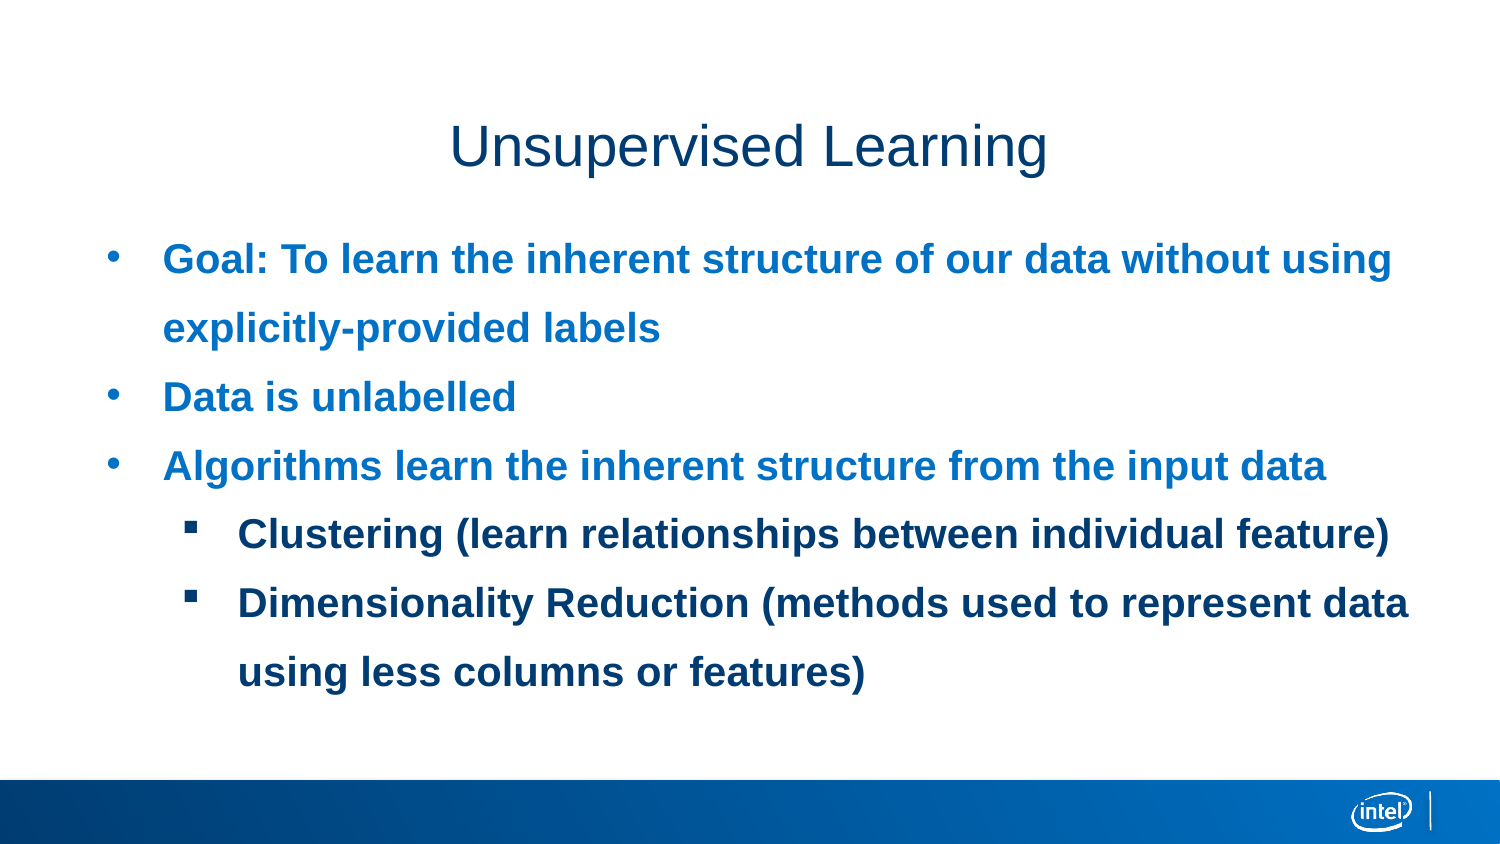

# Unsupervised Learning
Goal: To learn the inherent structure of our data without using explicitly-provided labels
Data is unlabelled
Algorithms learn the inherent structure from the input data
Clustering (learn relationships between individual feature)
Dimensionality Reduction (methods used to represent data using less columns or features)